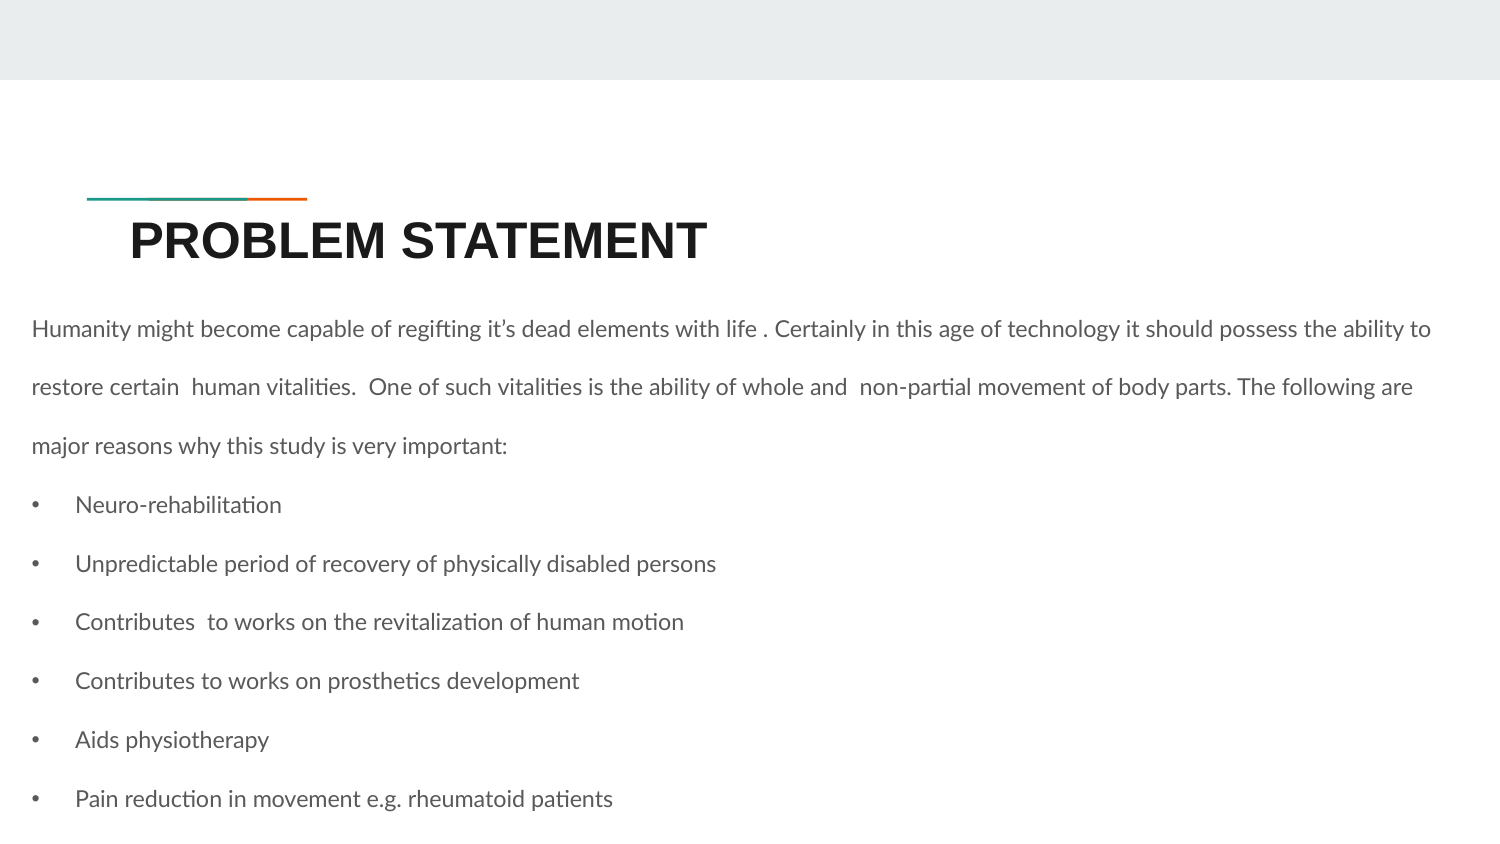

# PROBLEM STATEMENT
Humanity might become capable of regifting it’s dead elements with life . Certainly in this age of technology it should possess the ability to restore certain  human vitalities.  One of such vitalities is the ability of whole and  non-partial movement of body parts. The following are major reasons why this study is very important:
Neuro-rehabilitation
Unpredictable period of recovery of physically disabled persons
Contributes  to works on the revitalization of human motion
Contributes to works on prosthetics development
Aids physiotherapy
Pain reduction in movement e.g. rheumatoid patients